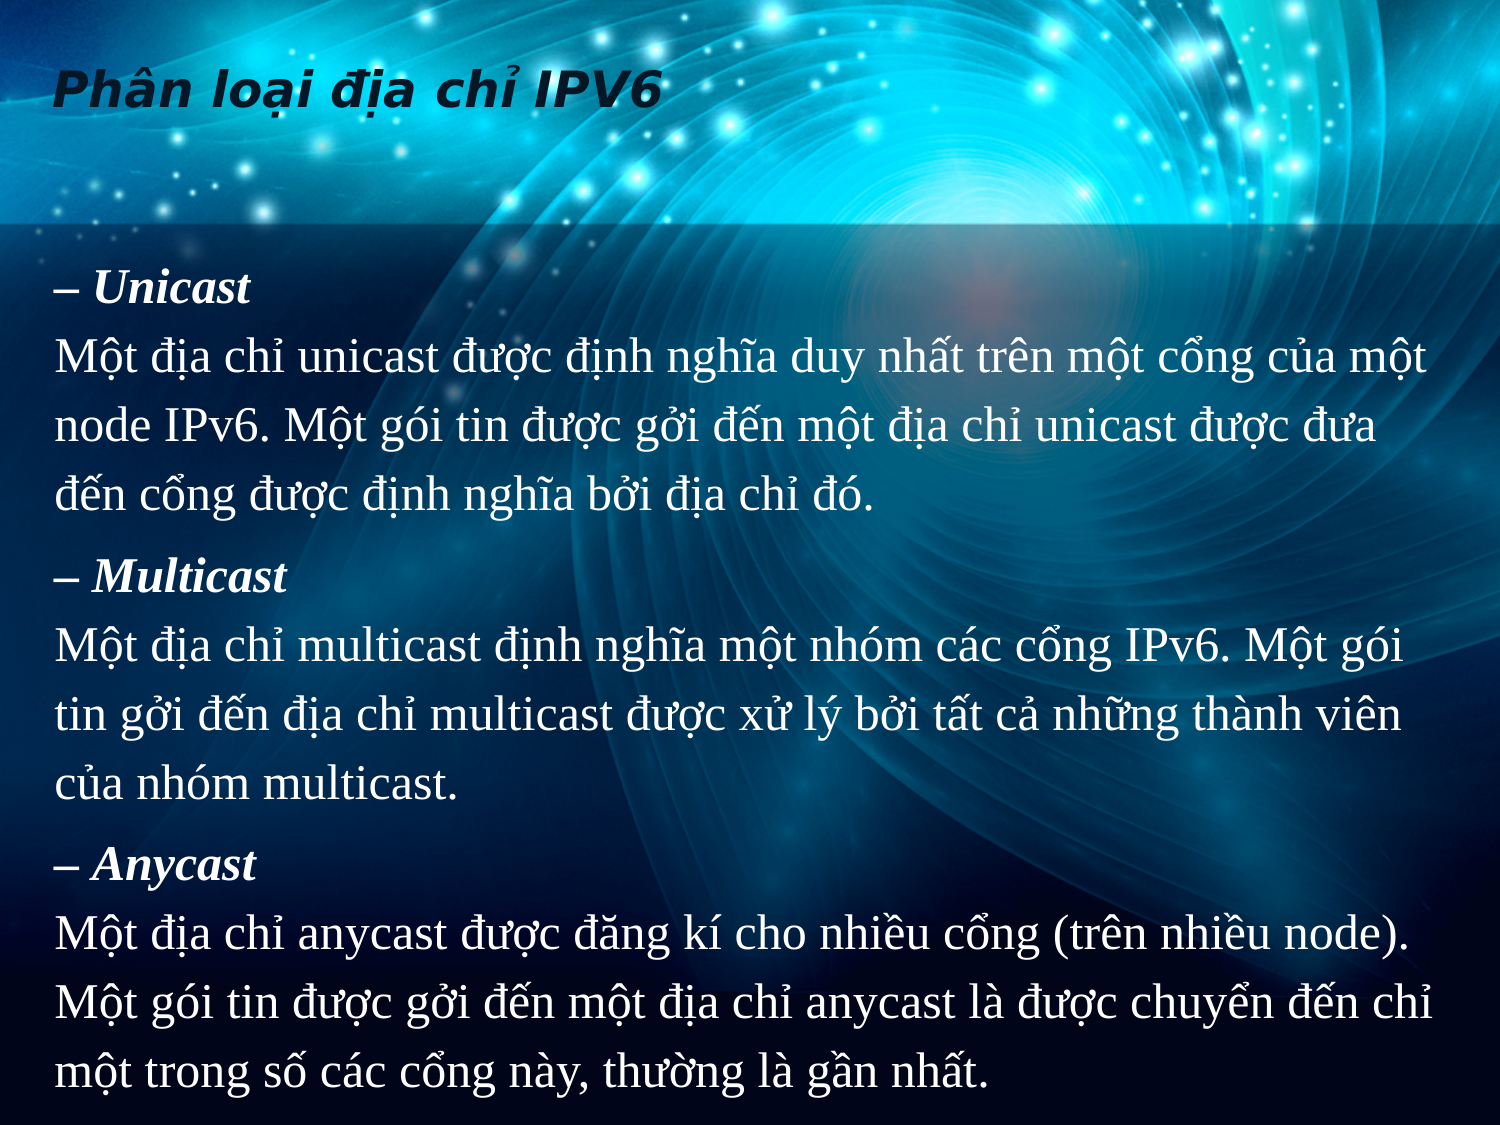

Phân loại địa chỉ IPV6
– Unicast
Một địa chỉ unicast được định nghĩa duy nhất trên một cổng của một node IPv6. Một gói tin được gởi đến một địa chỉ unicast được đưa đến cổng được định nghĩa bởi địa chỉ đó.
– Multicast
Một địa chỉ multicast định nghĩa một nhóm các cổng IPv6. Một gói tin gởi đến địa chỉ multicast được xử lý bởi tất cả những thành viên của nhóm multicast.
– Anycast
Một địa chỉ anycast được đăng kí cho nhiều cổng (trên nhiều node). Một gói tin được gởi đến một địa chỉ anycast là được chuyển đến chỉ một trong số các cổng này, thường là gần nhất.